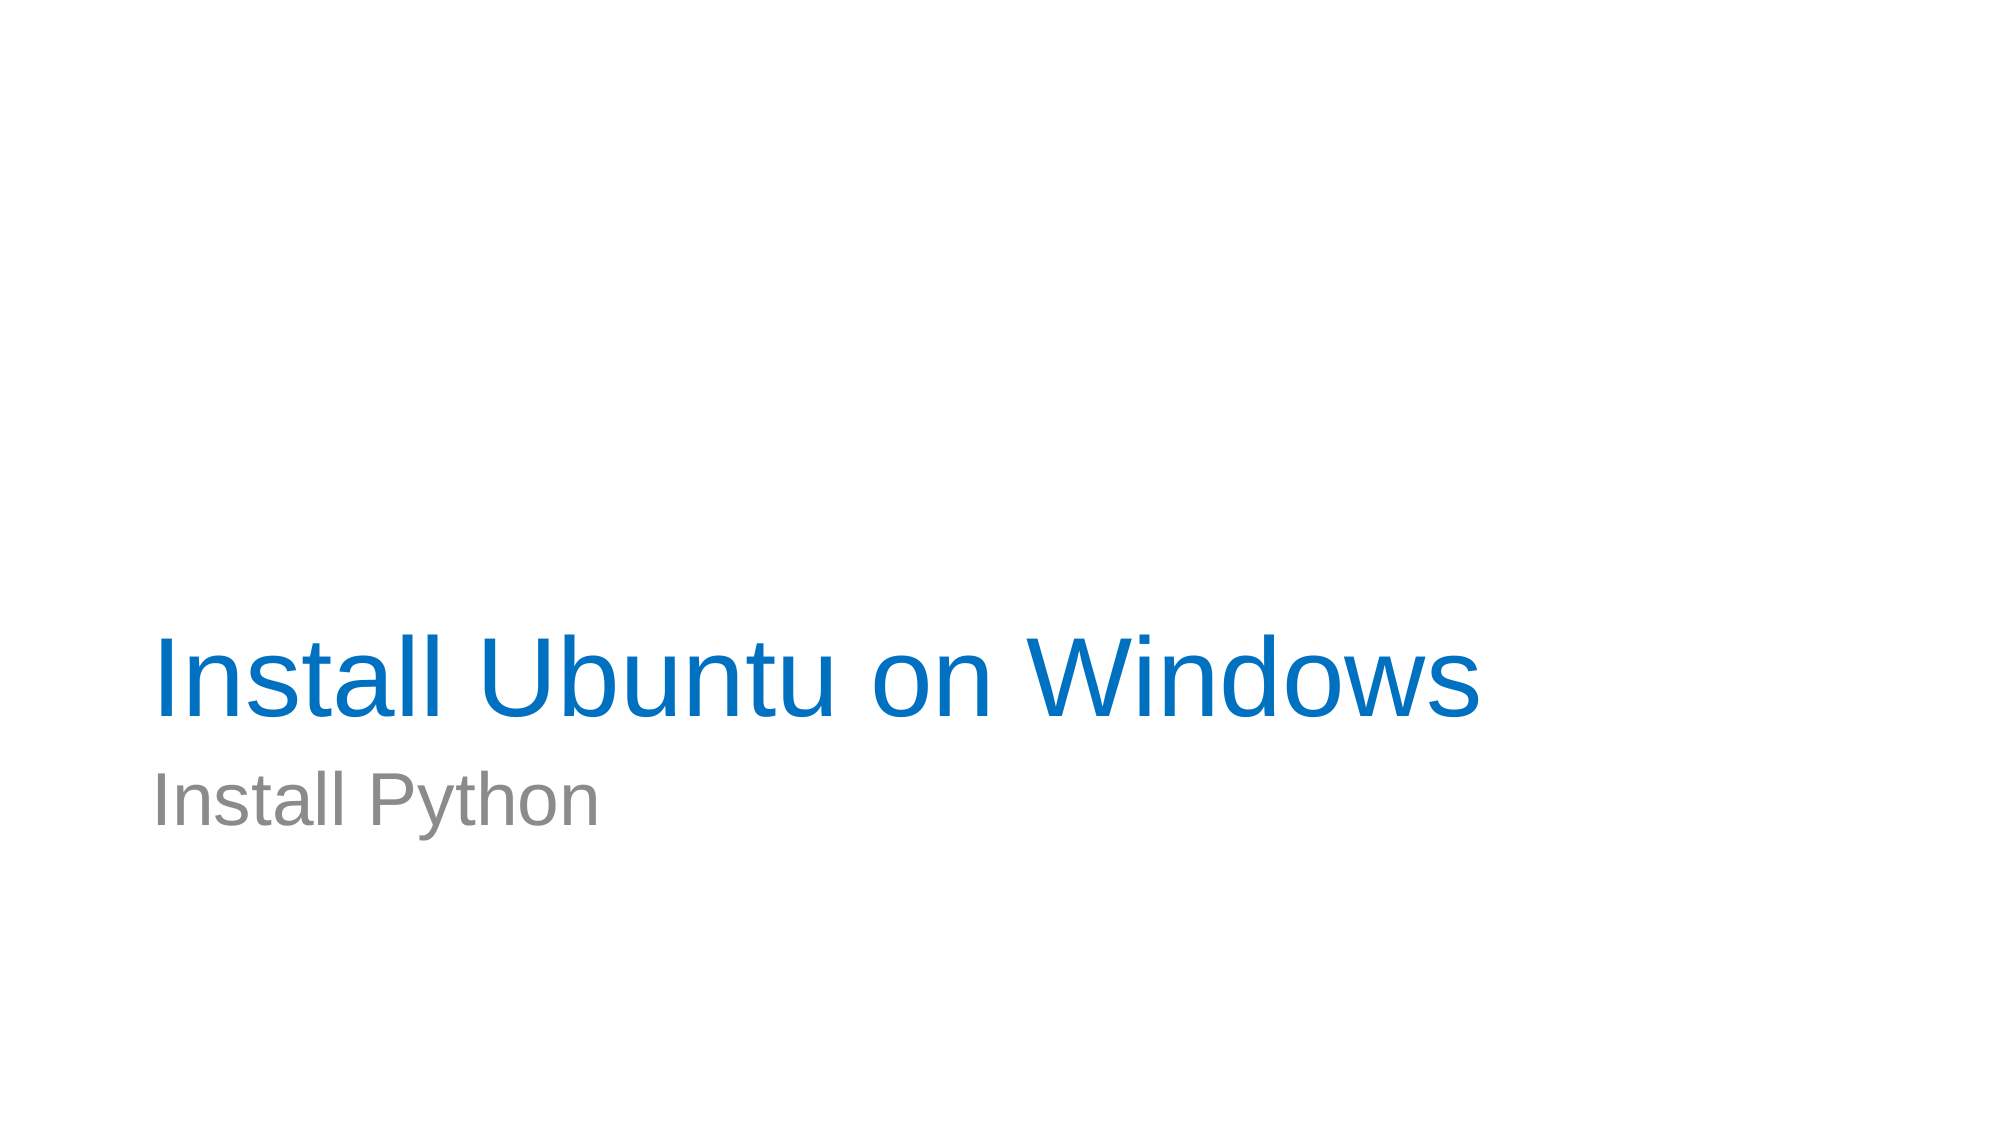

# Install Ubuntu on Windows
Install Python